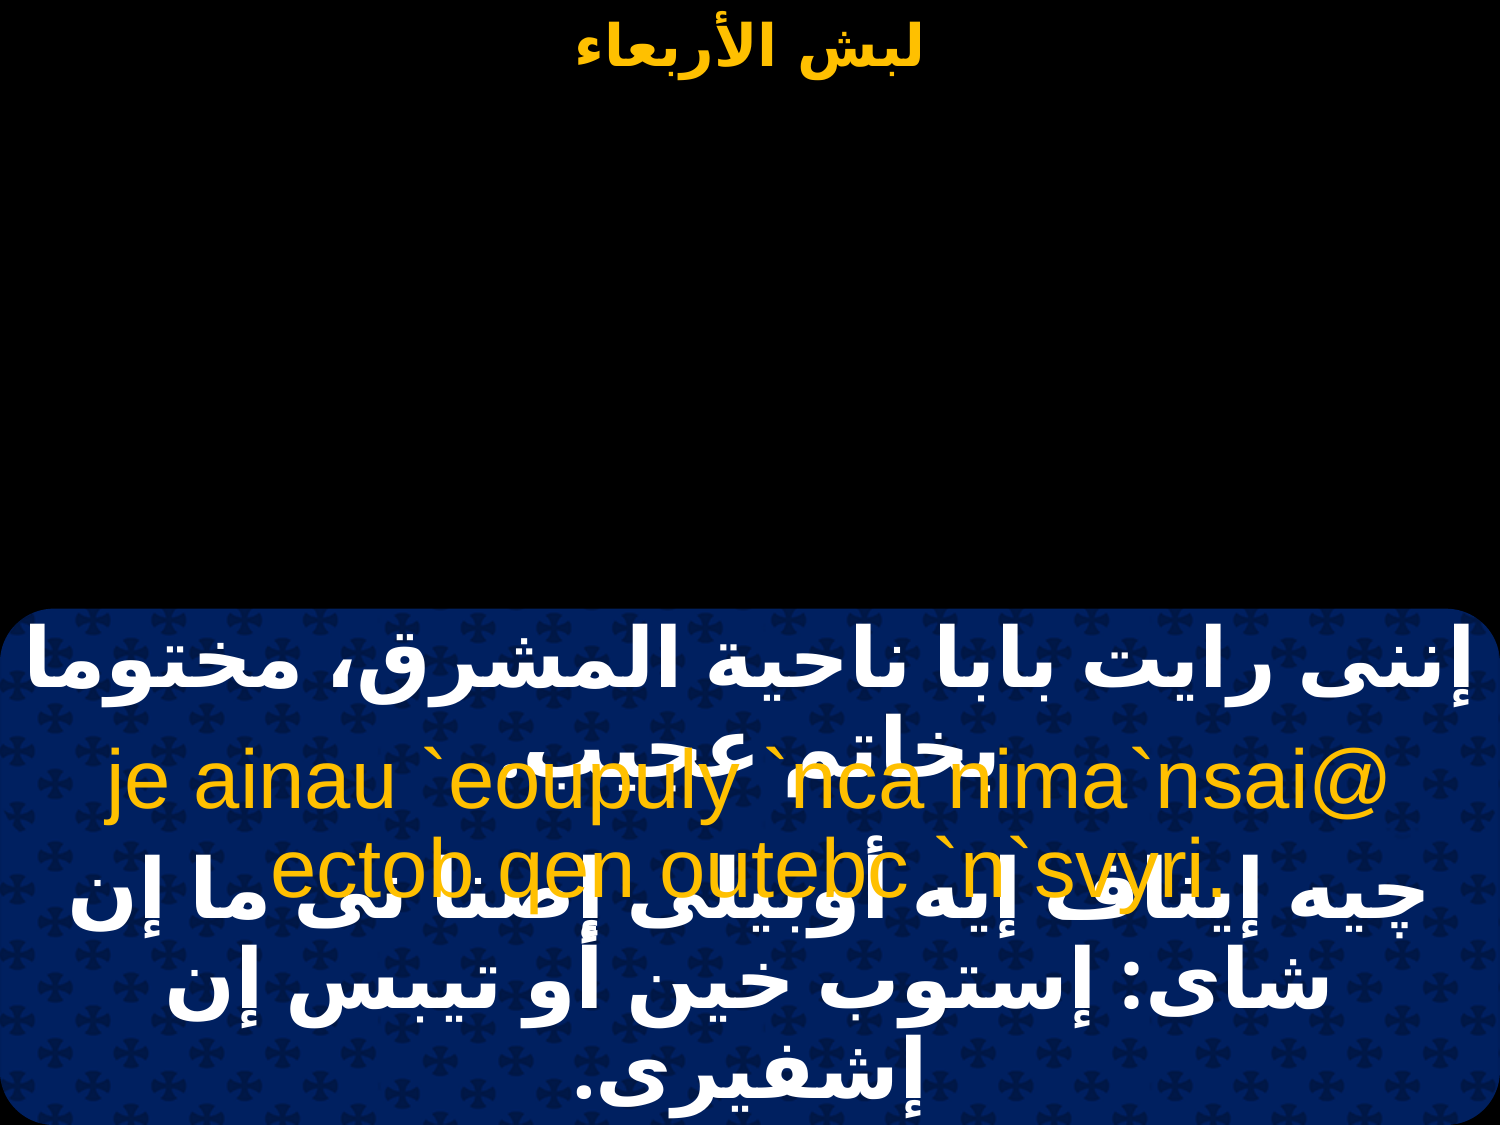

#
إننى رايت بابا ناحية المشرق، مختوما بخاتم عجيب.
je ainau `eoupuly `nca nima`nsai@ ectob qen outebc `n`svyri.
چيه إيناف إيه أوبيلى إصنا نى ما إن شاى: إستوب خين أو تيبس إن إشفيرى.